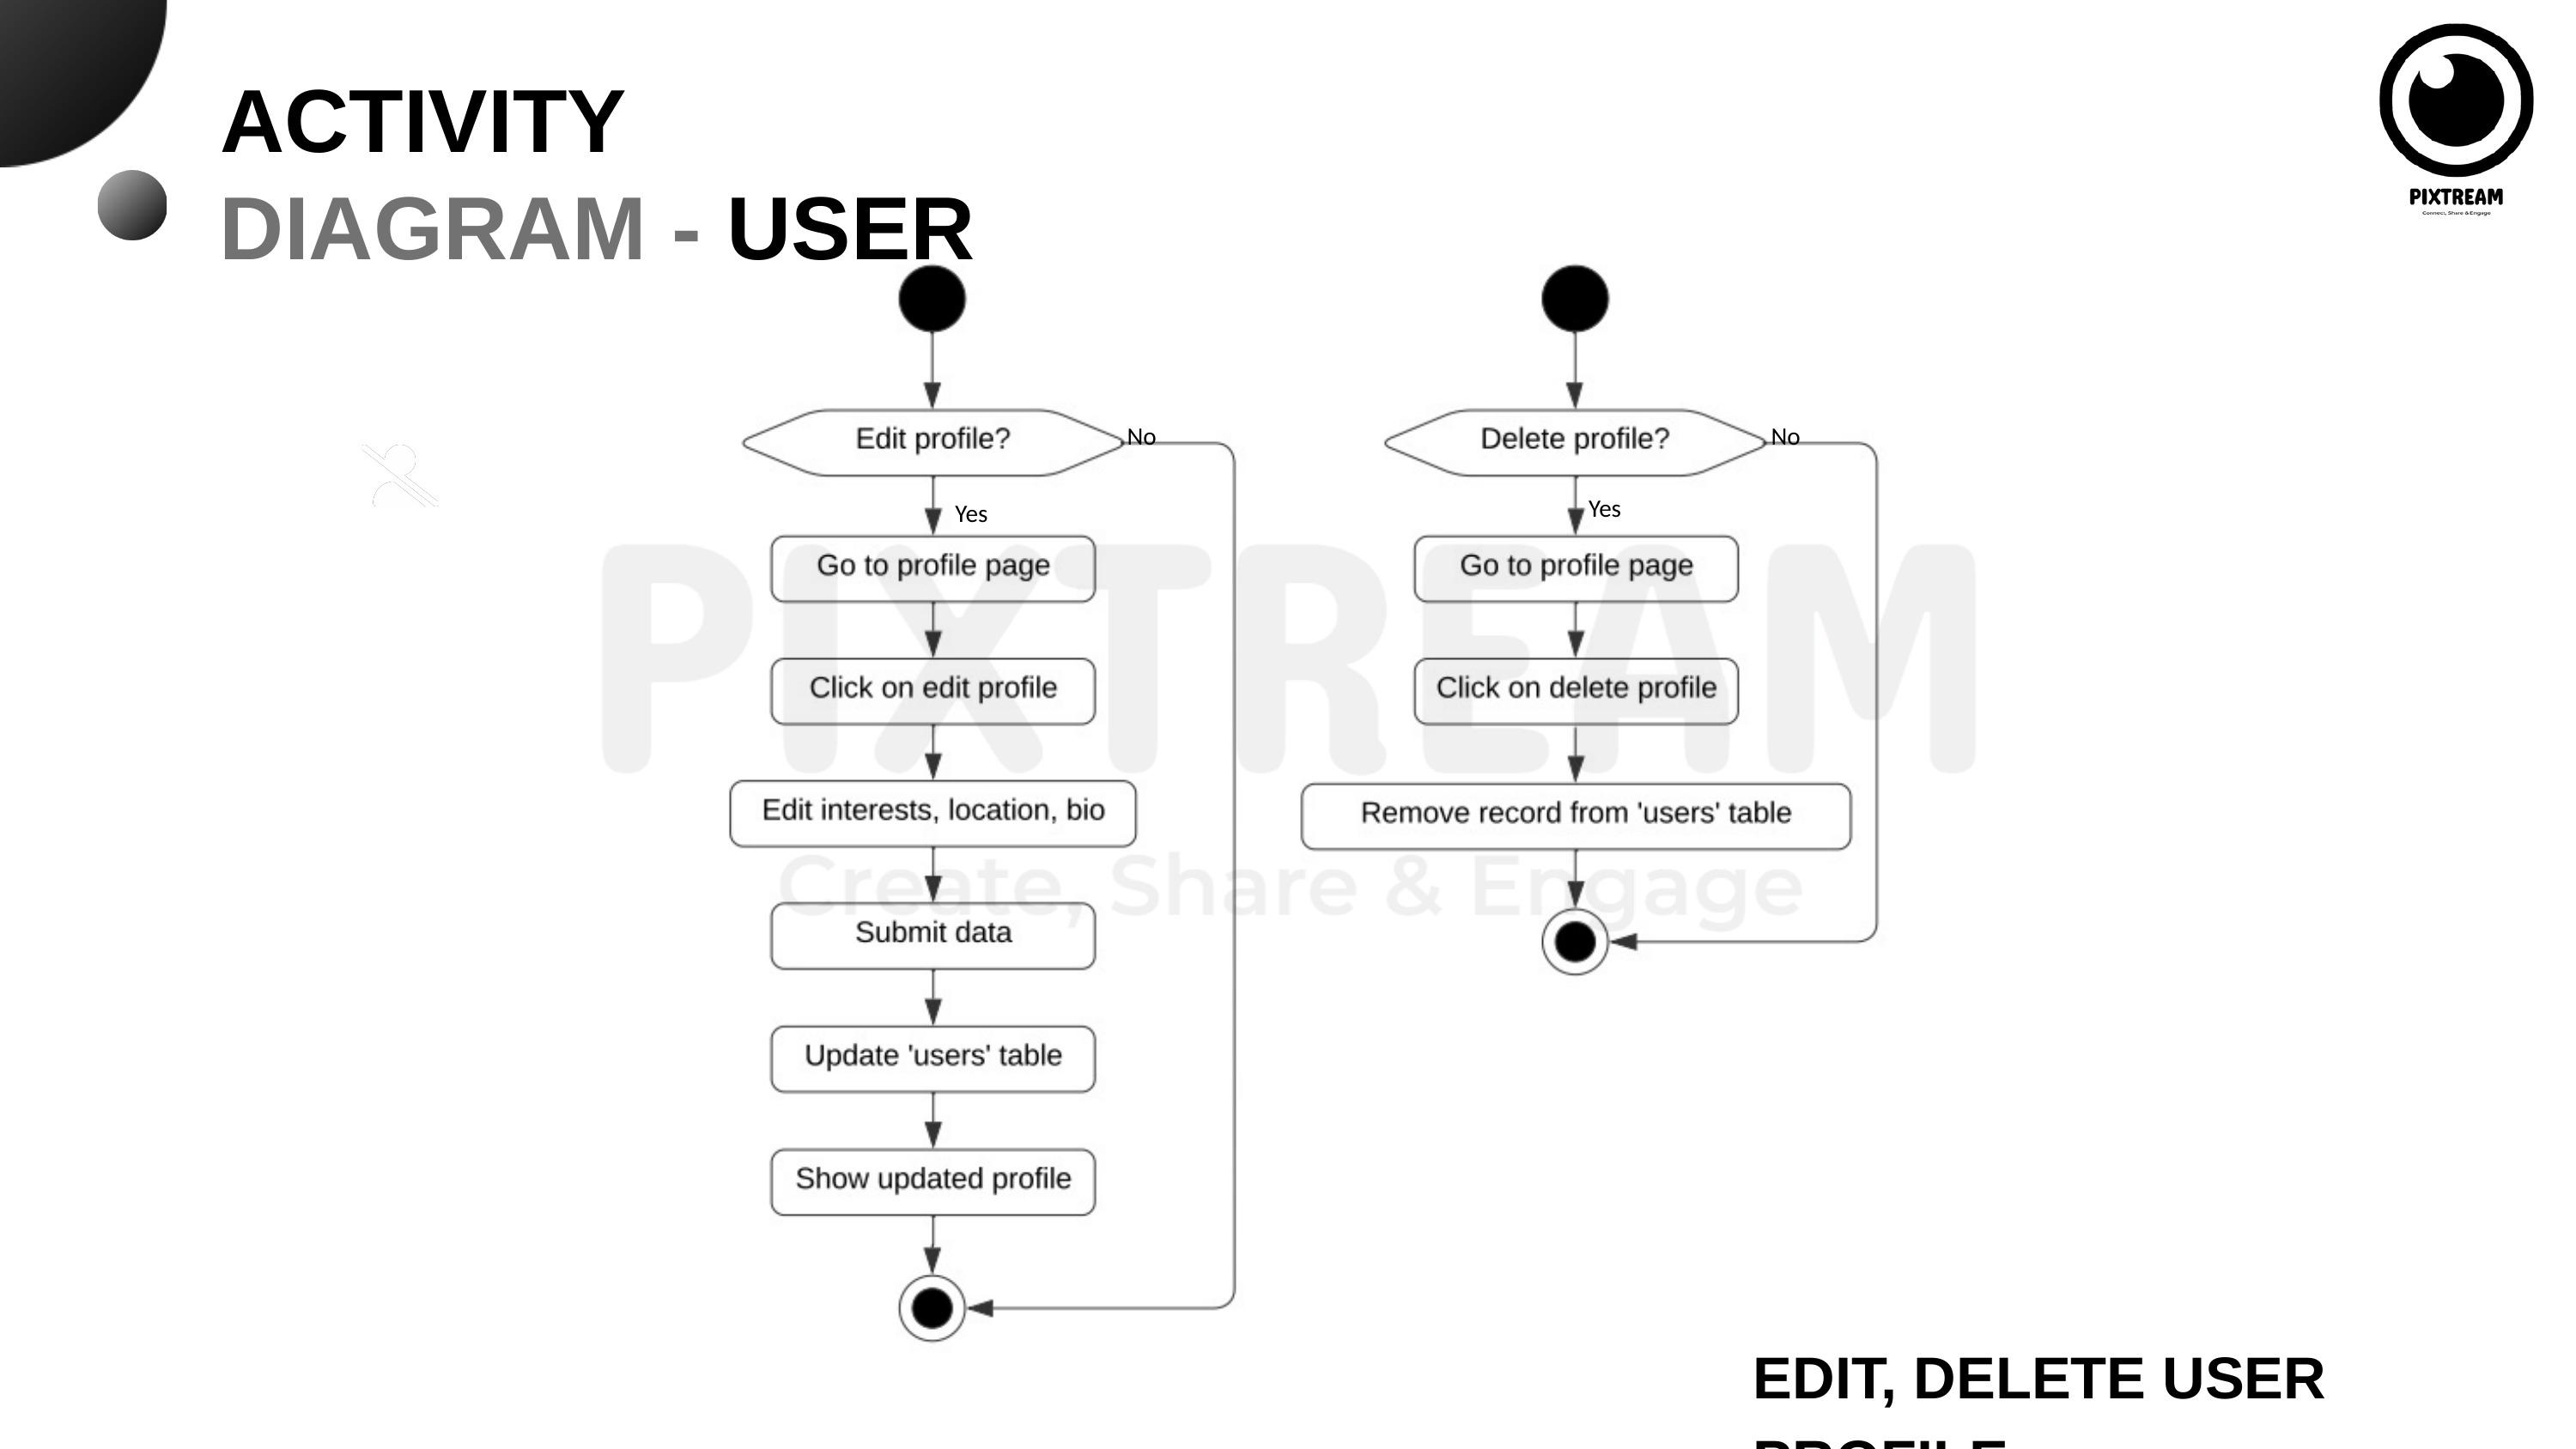

ACTIVITY
DIAGRAM - USER

No
No
Yes
Yes

EDIT, DELETE USER PROFILE